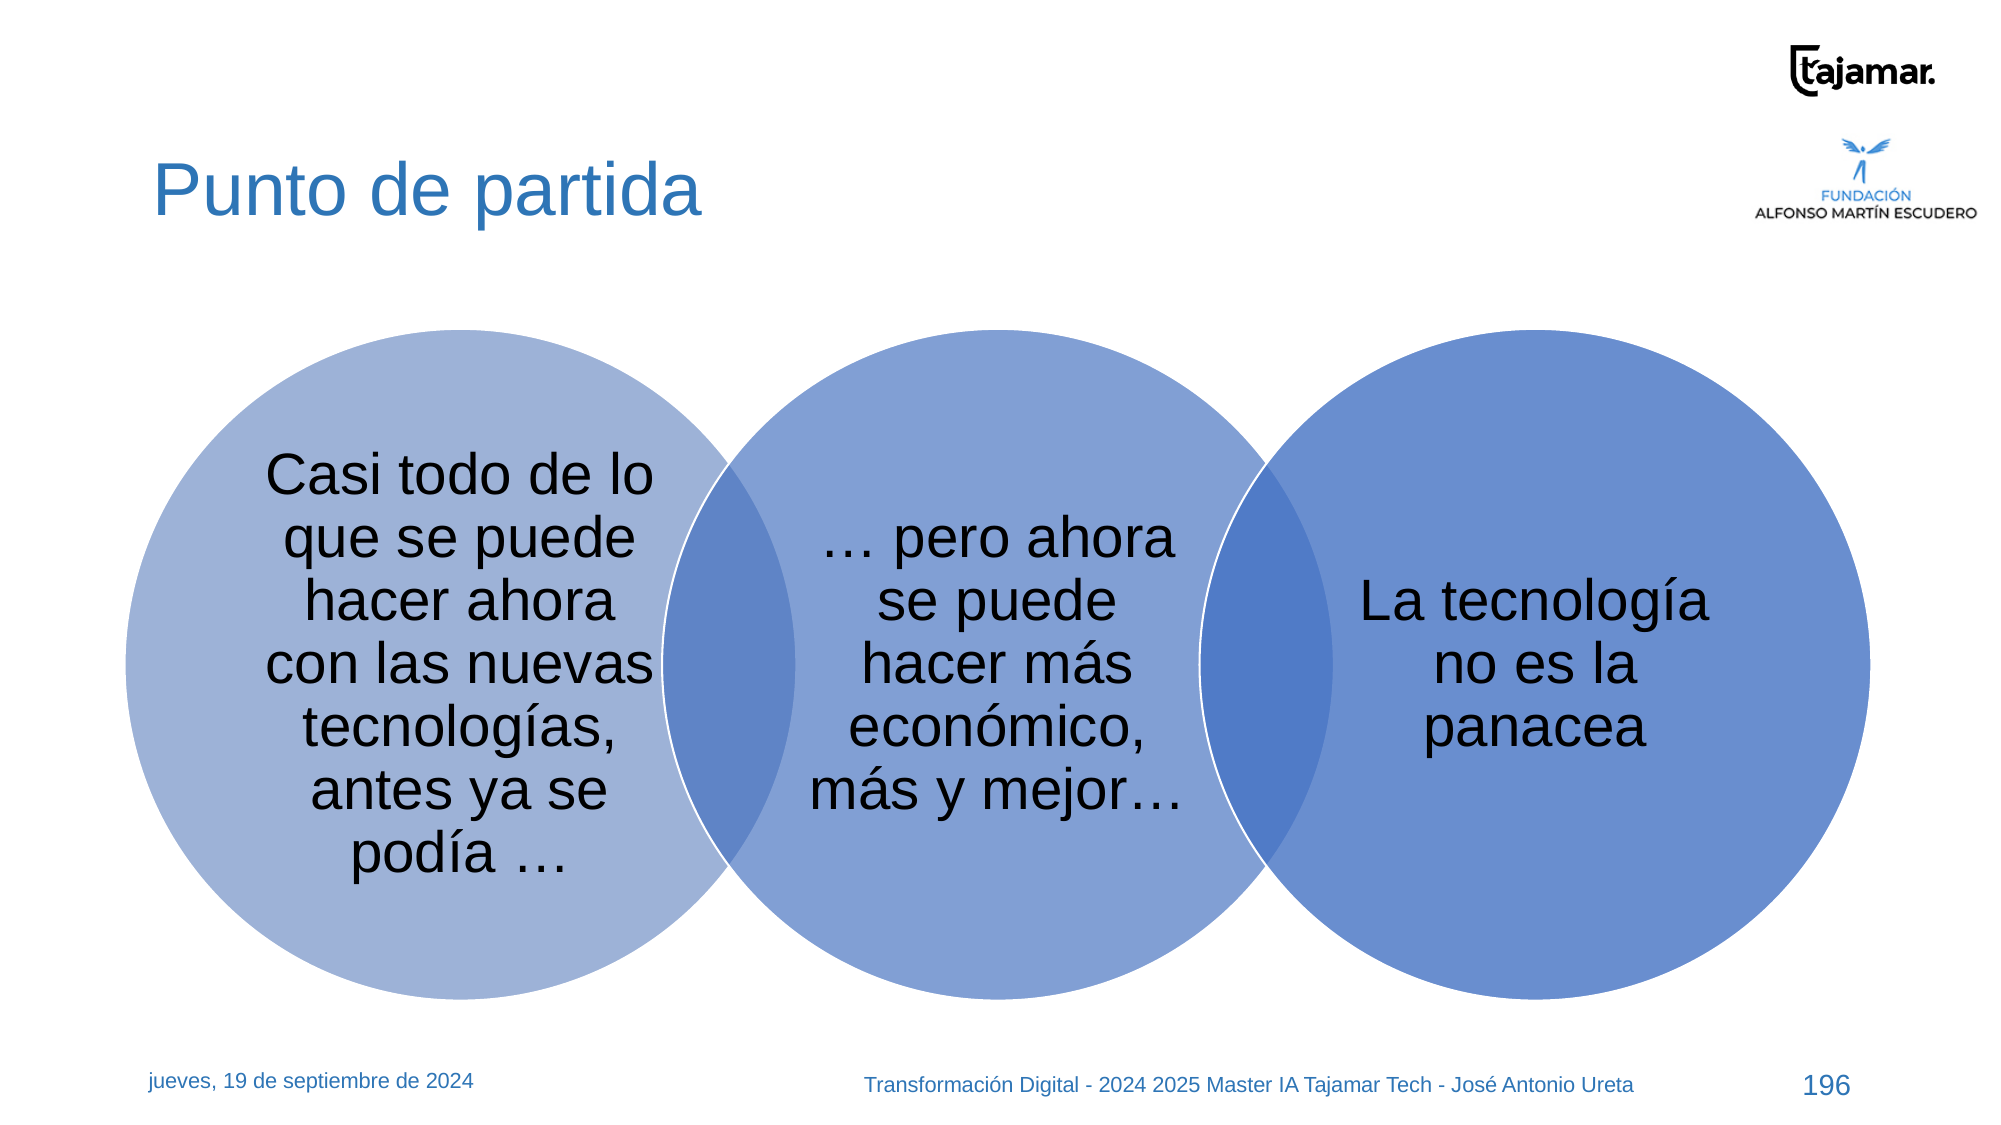

# Punto de partida
Casi todo de lo que se puede hacer ahora con las nuevas tecnologías, antes ya se podía …
… pero ahora se puede hacer más económico, más y mejor…
La tecnología no es la panacea
jueves, 19 de septiembre de 2024
Transformación Digital - 2024 2025 Master IA Tajamar Tech - José Antonio Ureta
196